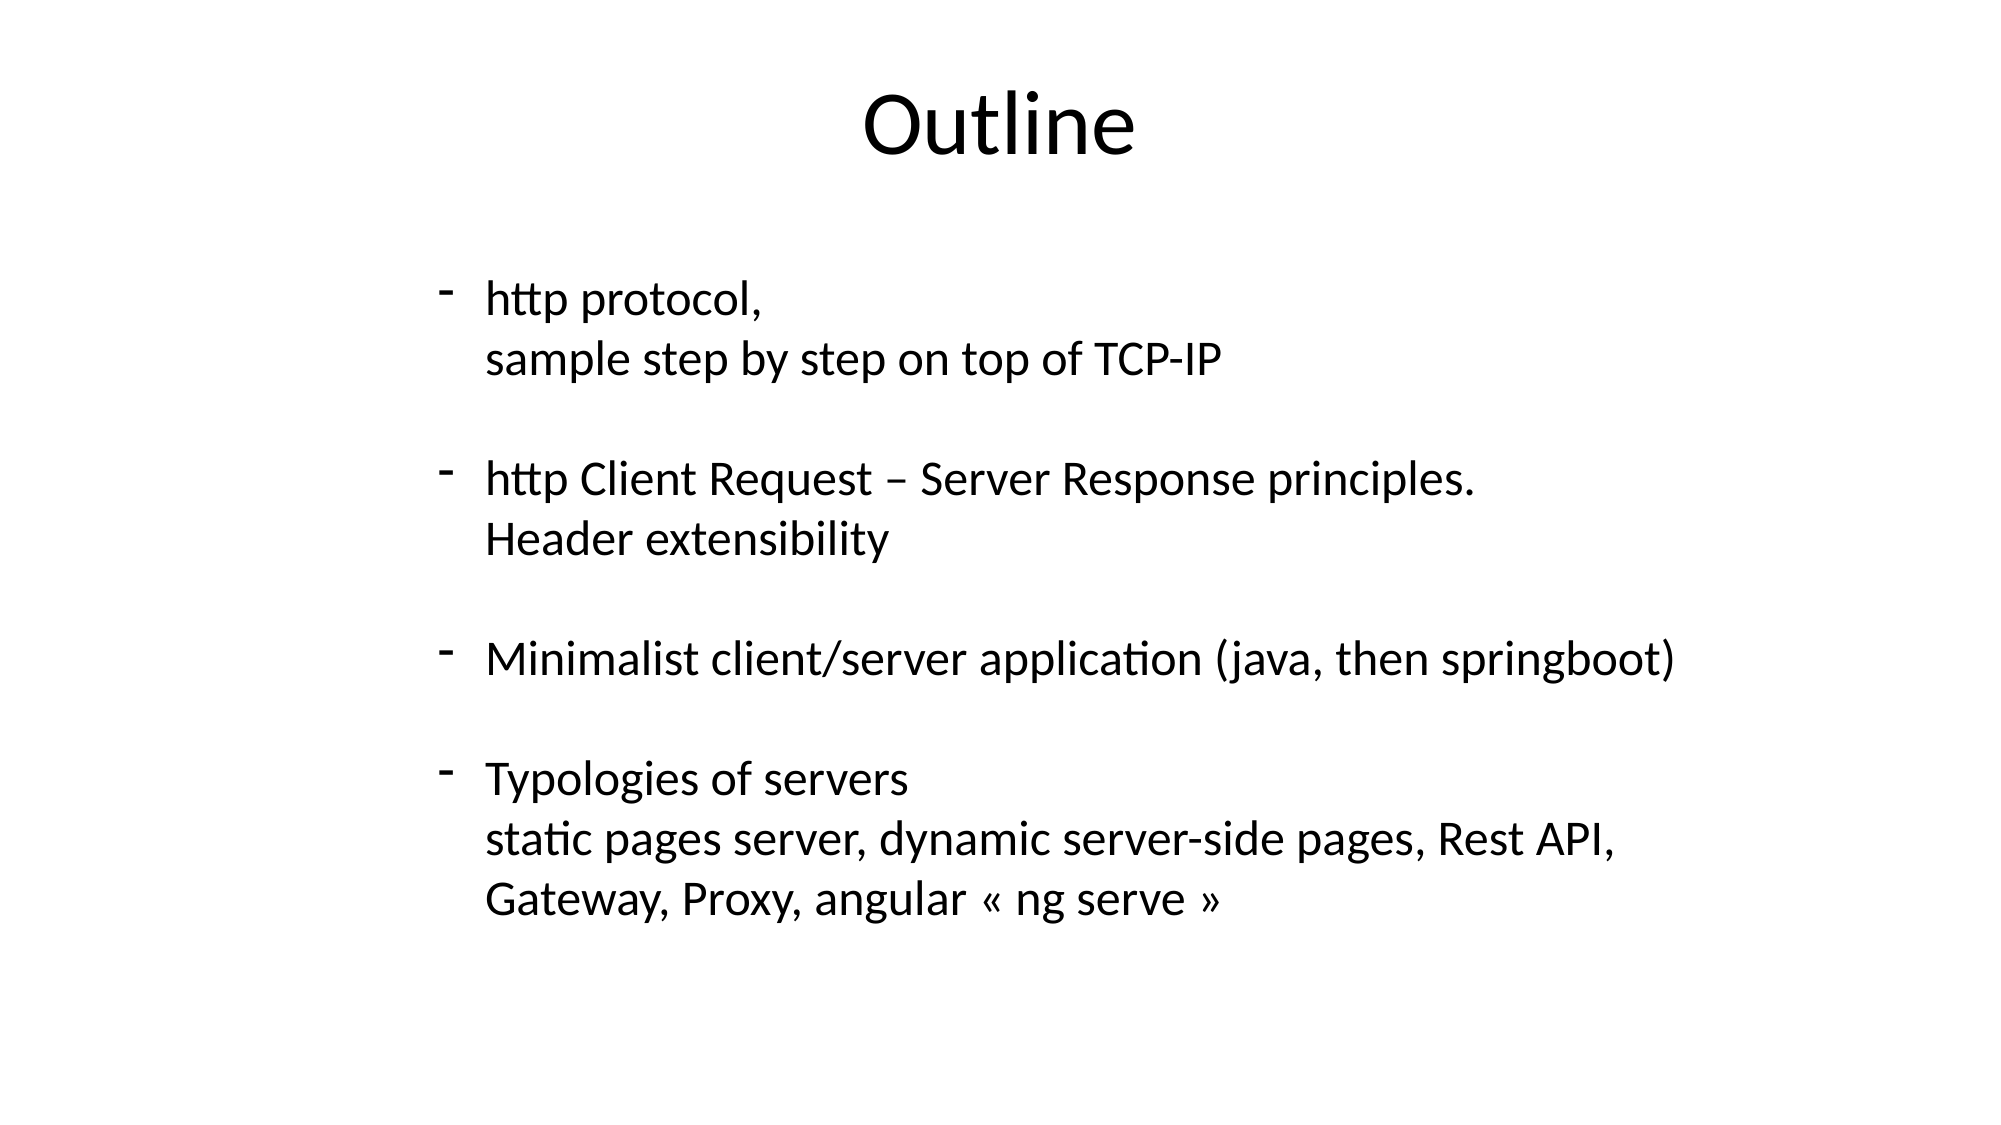

# Outline
http protocol,
sample step by step on top of TCP-IP
http Client Request – Server Response principles.
Header extensibility

Minimalist client/server application (java, then springboot)

Typologies of servers
static pages server, dynamic server-side pages, Rest API,
Gateway, Proxy, angular « ng serve »